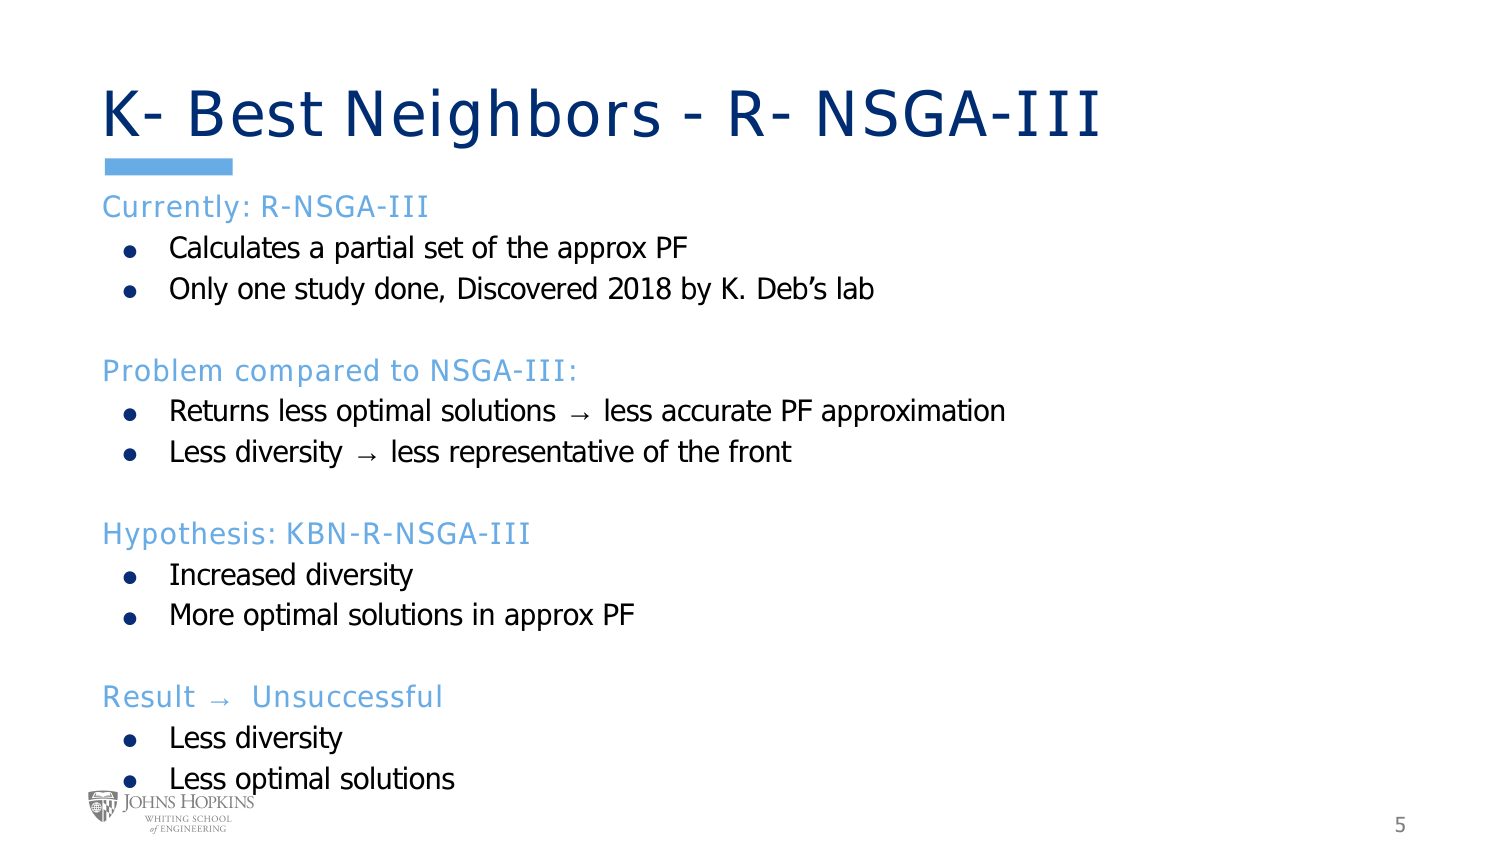

# K- Best Neighbors - R- NSGA-III
Currently: R-NSGA-III
Calculates a partial set of the approx PF
Only one study done, Discovered 2018 by K. Deb’s lab

Problem compared to NSGA-III:
Returns less optimal solutions → less accurate PF approximation
Less diversity → less representative of the front

Hypothesis: KBN-R-NSGA-III
Increased diversity
More optimal solutions in approx PF

Result →  Unsuccessful
Less diversity
Less optimal solutions